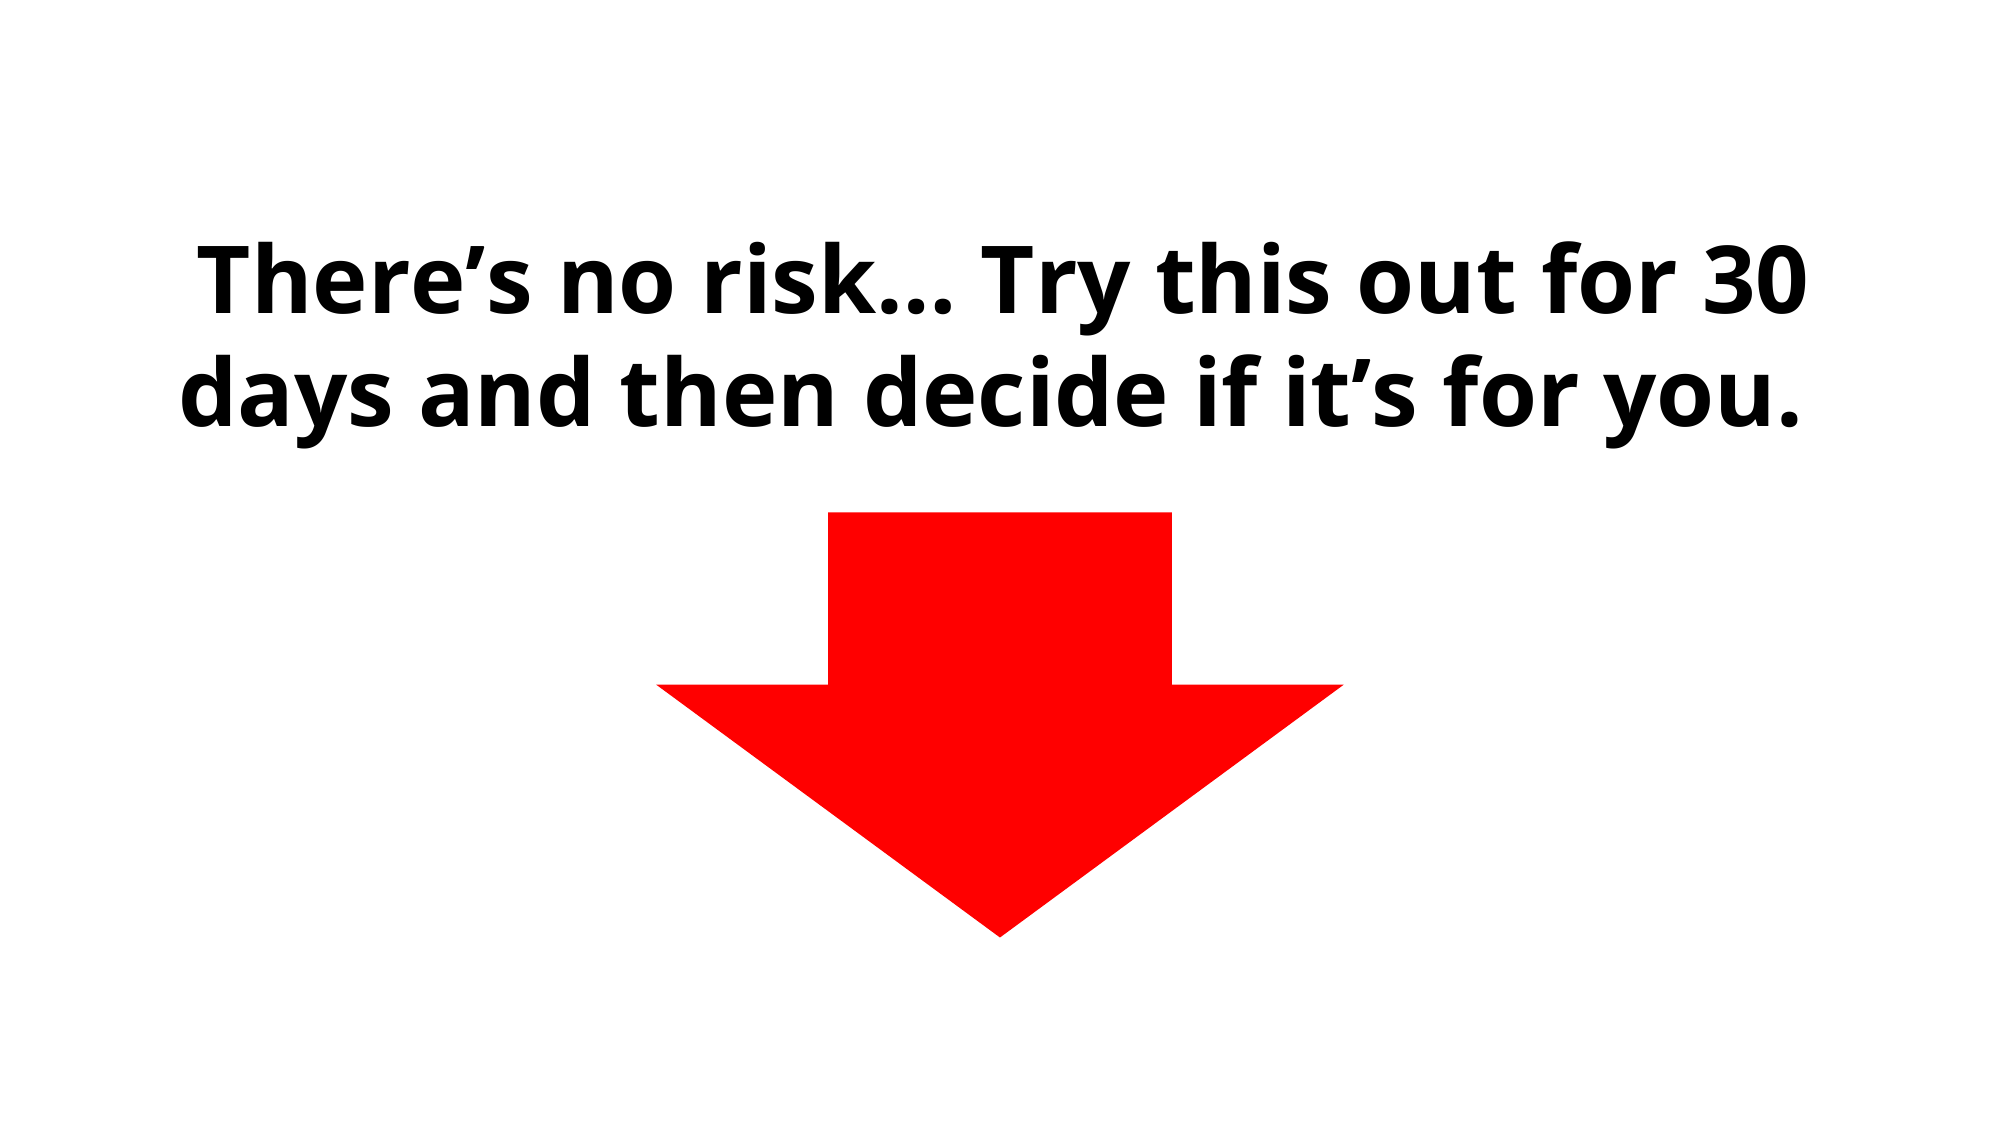

There’s no risk… Try this out for 30 days and then decide if it’s for you.